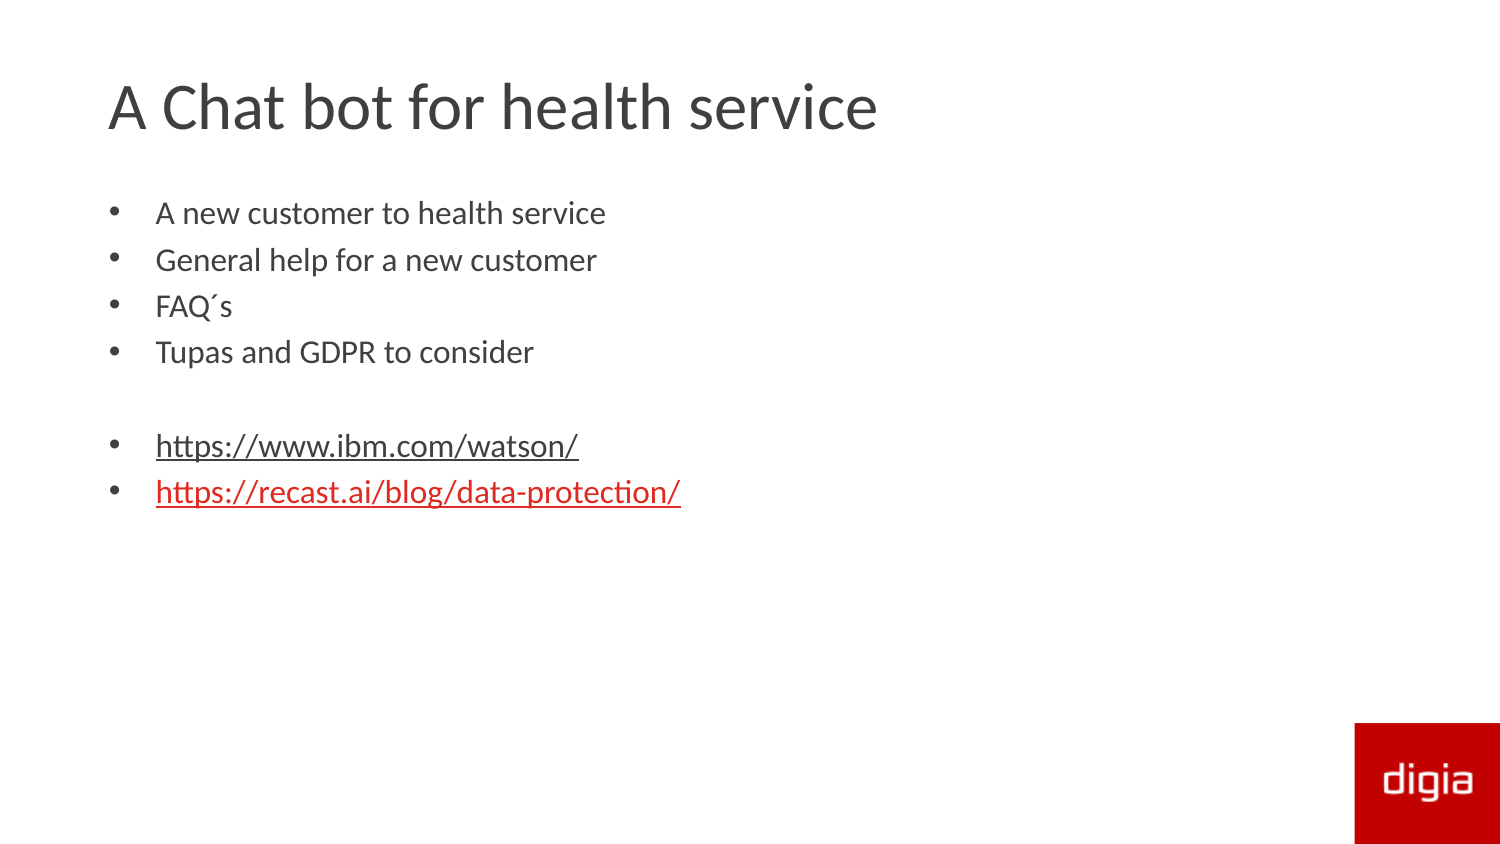

# A Chat bot for health service
A new customer to health service
General help for a new customer
FAQ´s
Tupas and GDPR to consider

https://www.ibm.com/watson/
https://recast.ai/blog/data-protection/